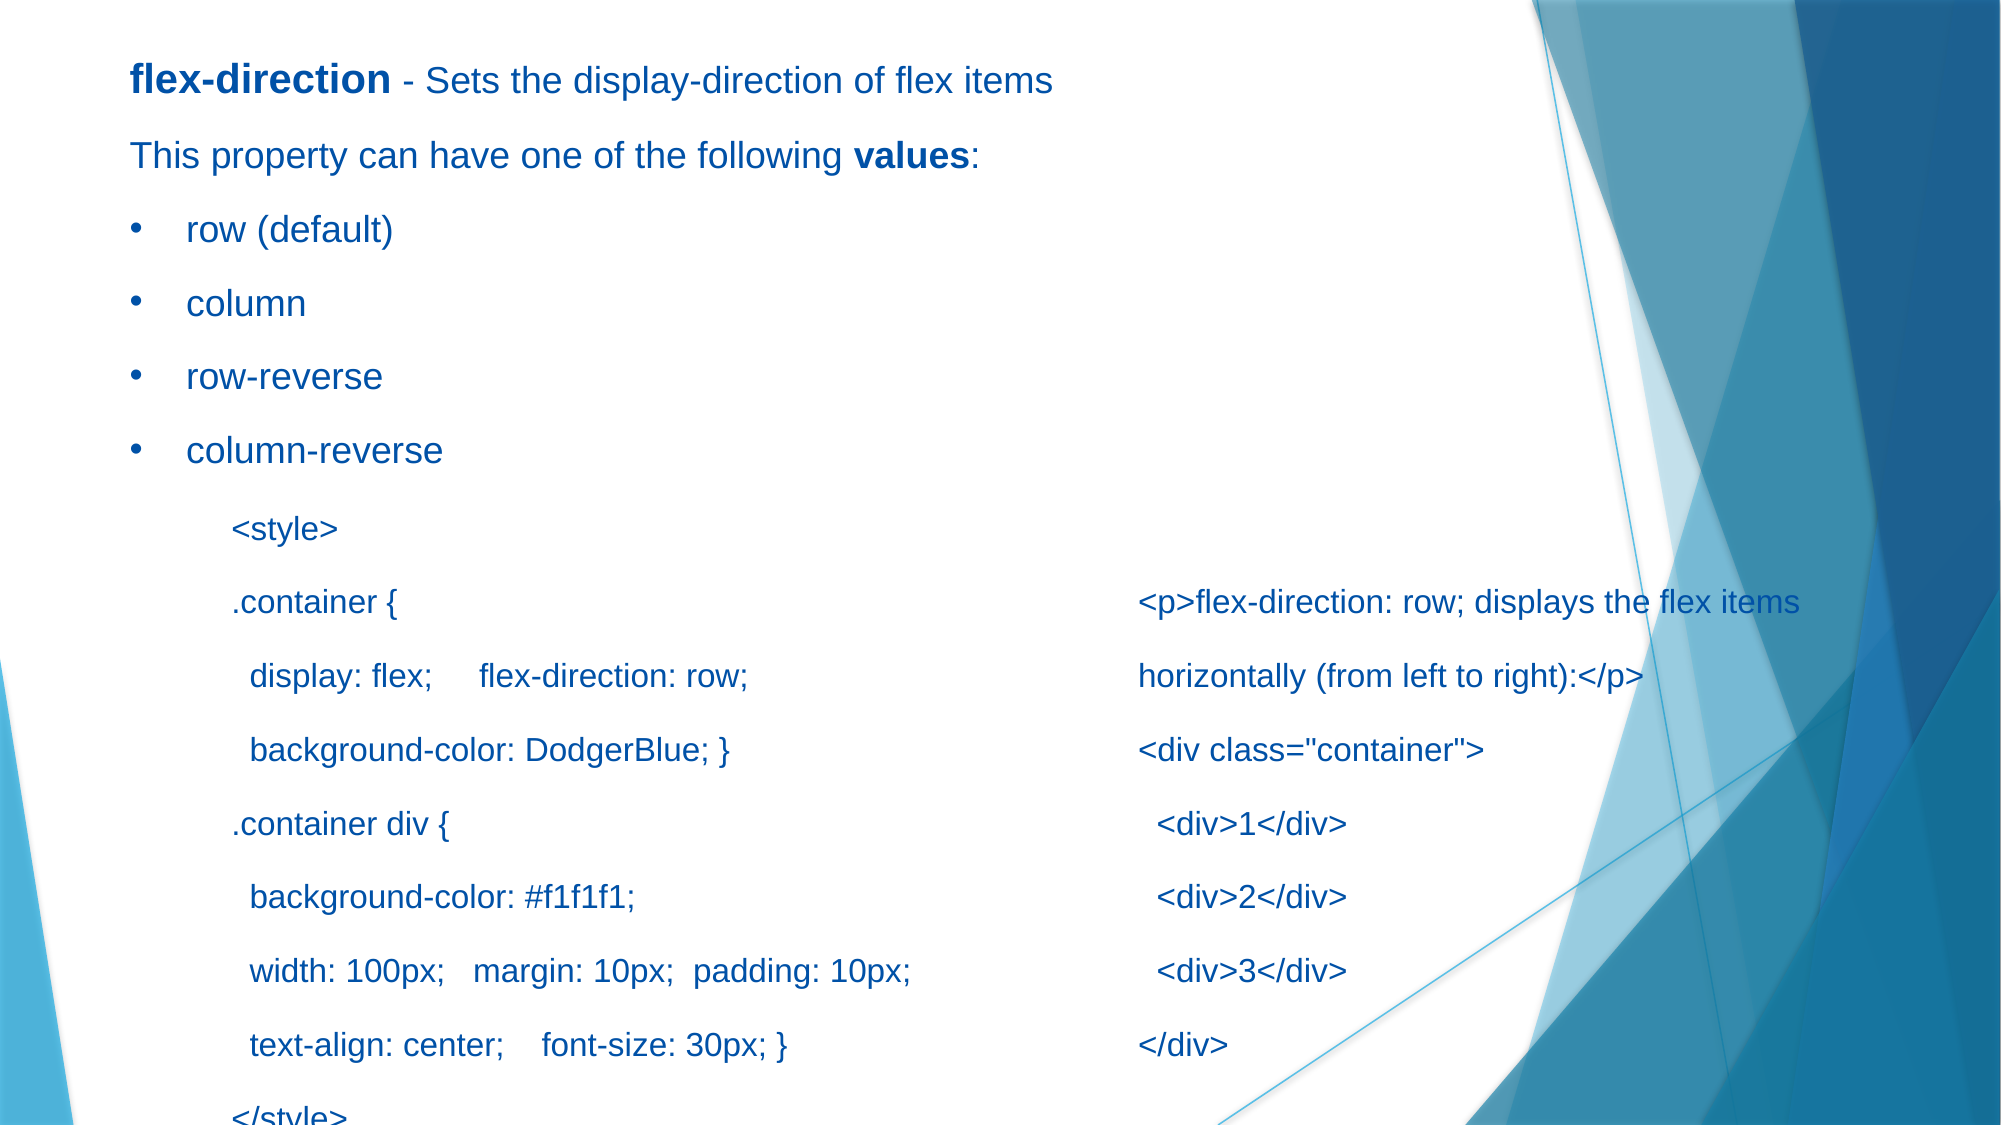

flex-direction - Sets the display-direction of flex items
This property can have one of the following values:
row (default)
column
row-reverse
column-reverse
<style>
.container {
  display: flex;     flex-direction: row;
  background-color: DodgerBlue; }
.container div {
  background-color: #f1f1f1;
  width: 100px;   margin: 10px;  padding: 10px;
  text-align: center;    font-size: 30px; }
</style>
<p>flex-direction: row; displays the flex items horizontally (from left to right):</p>
<div class="container">
  <div>1</div>
  <div>2</div>
  <div>3</div>
</div>